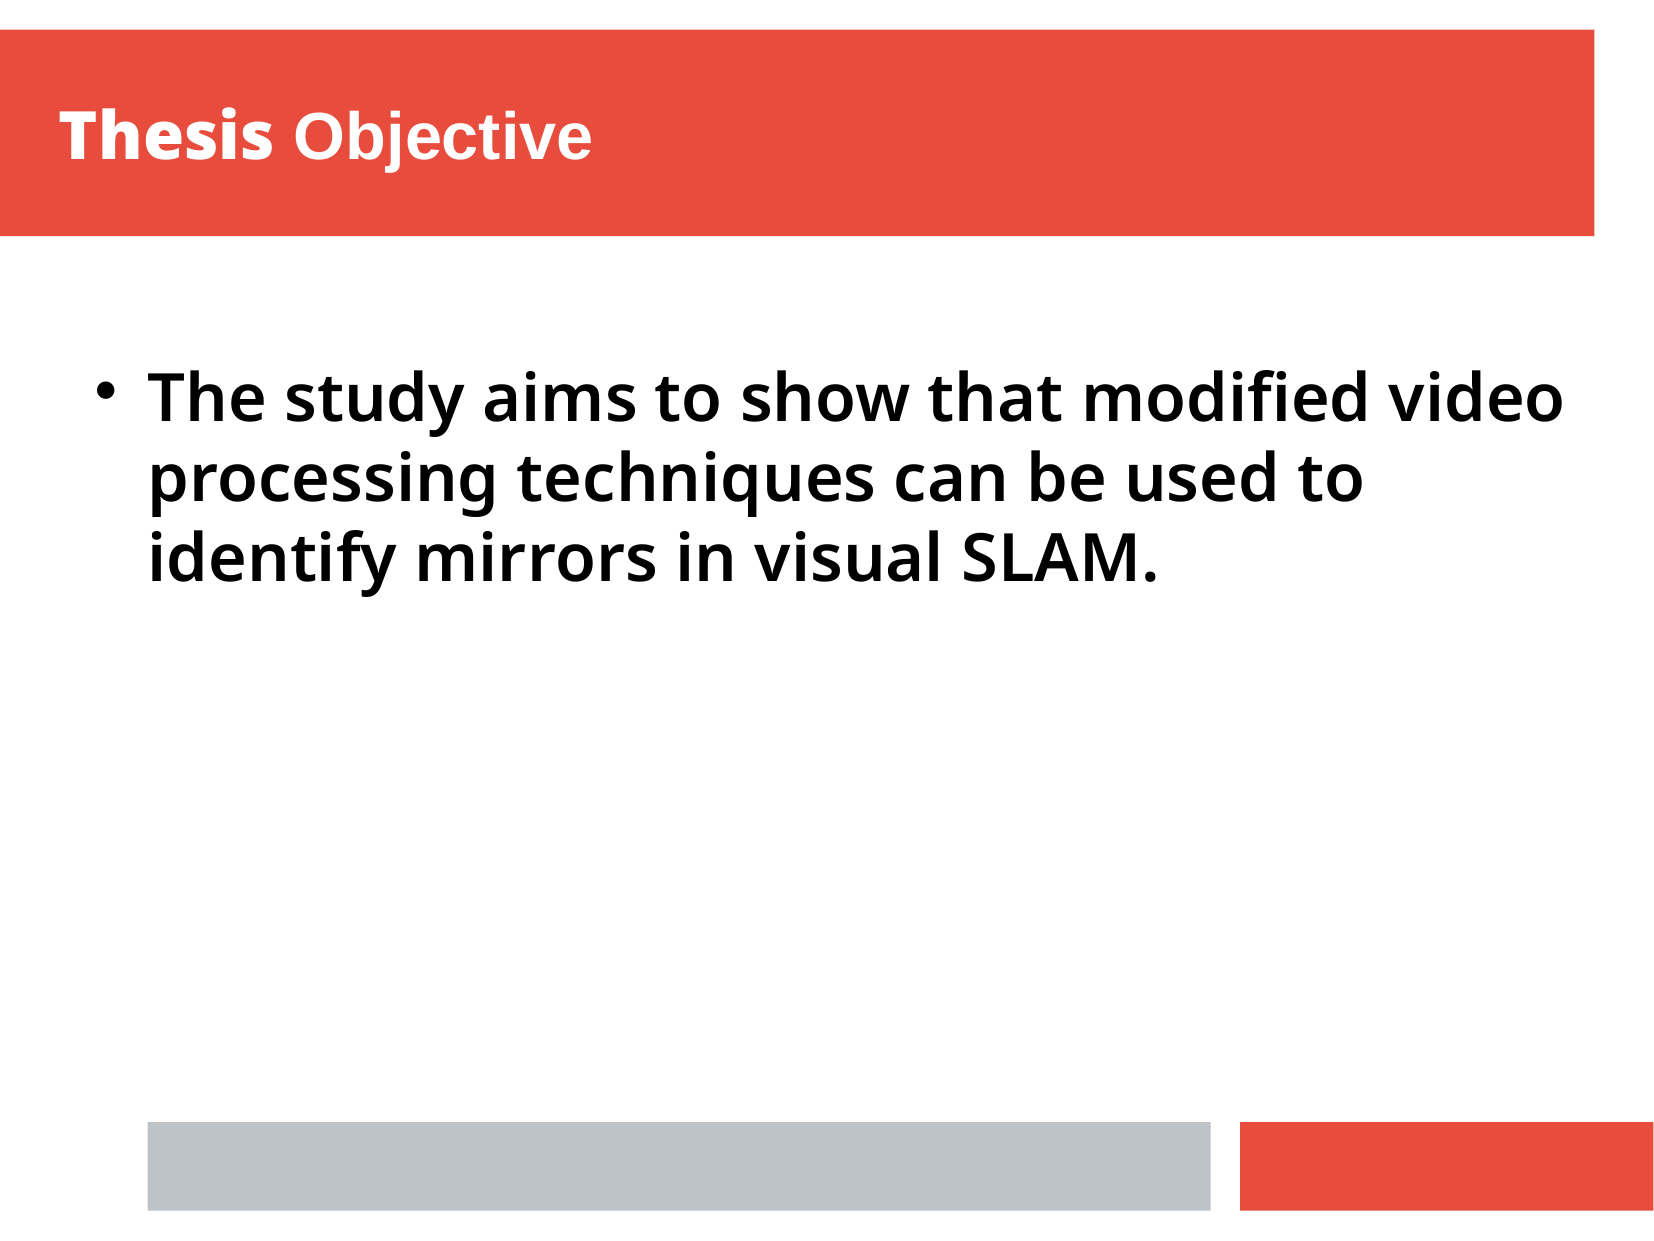

Thesis Objective
The study aims to show that modified video processing techniques can be used to identify mirrors in visual SLAM.